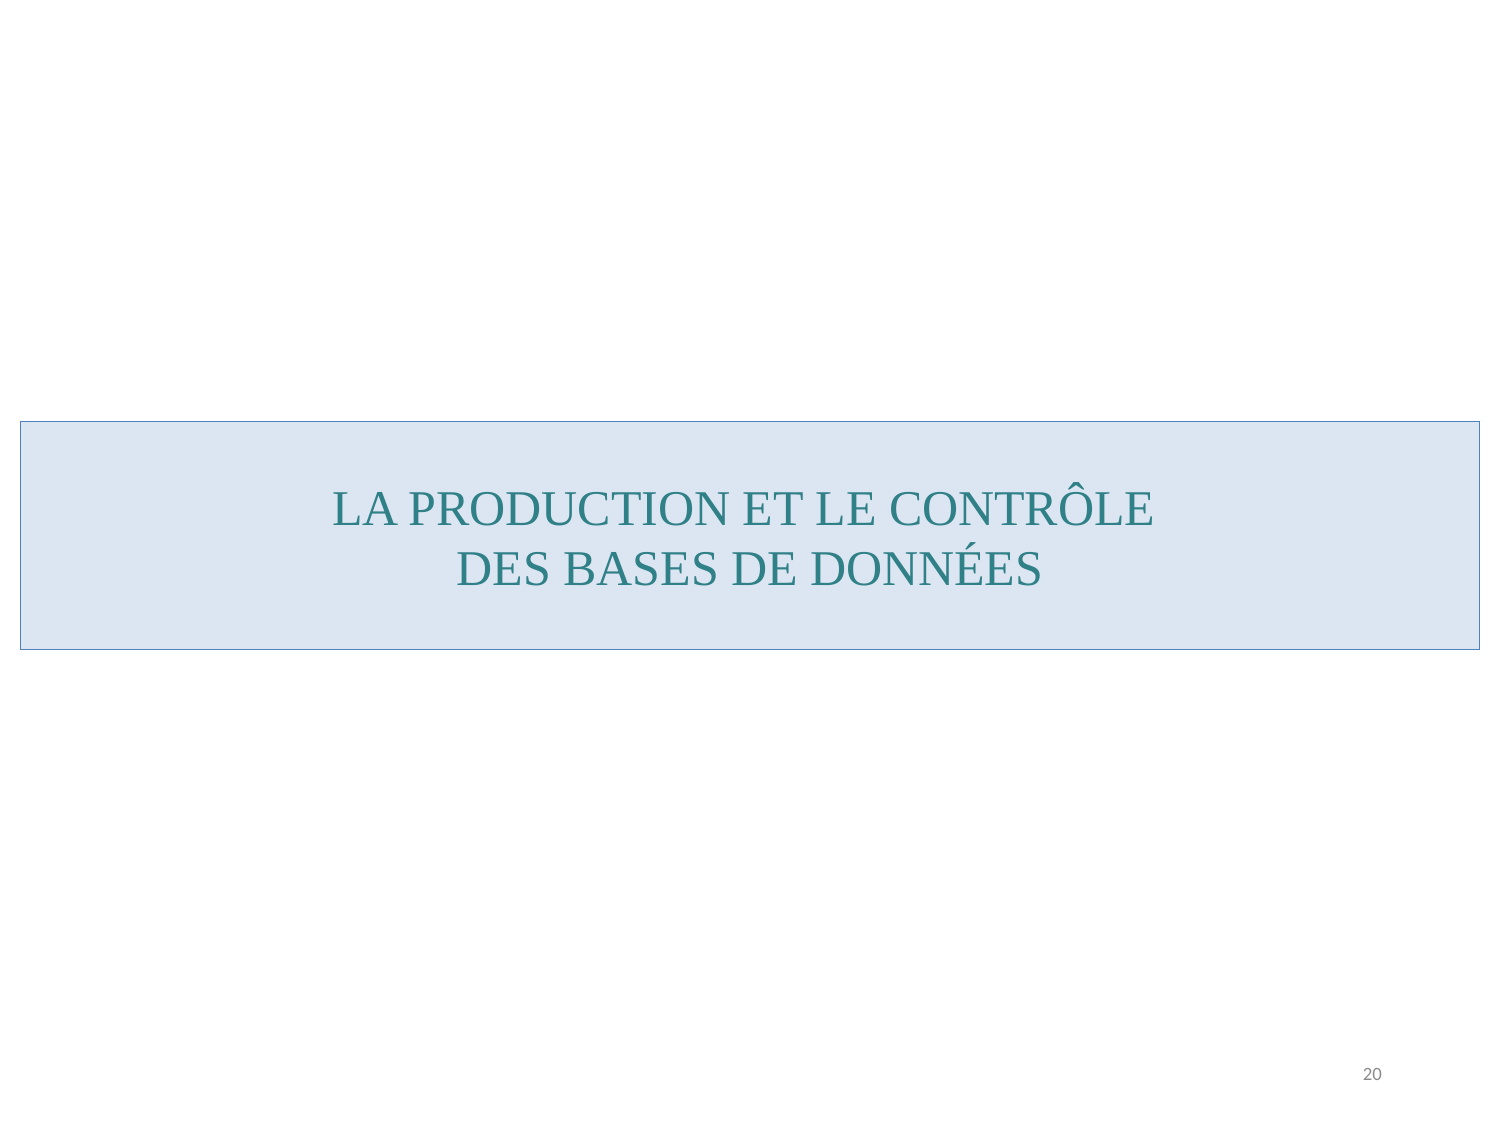

LA PRODUCTION ET LE CONTRÔLE
DES BASES DE DONNéES
20